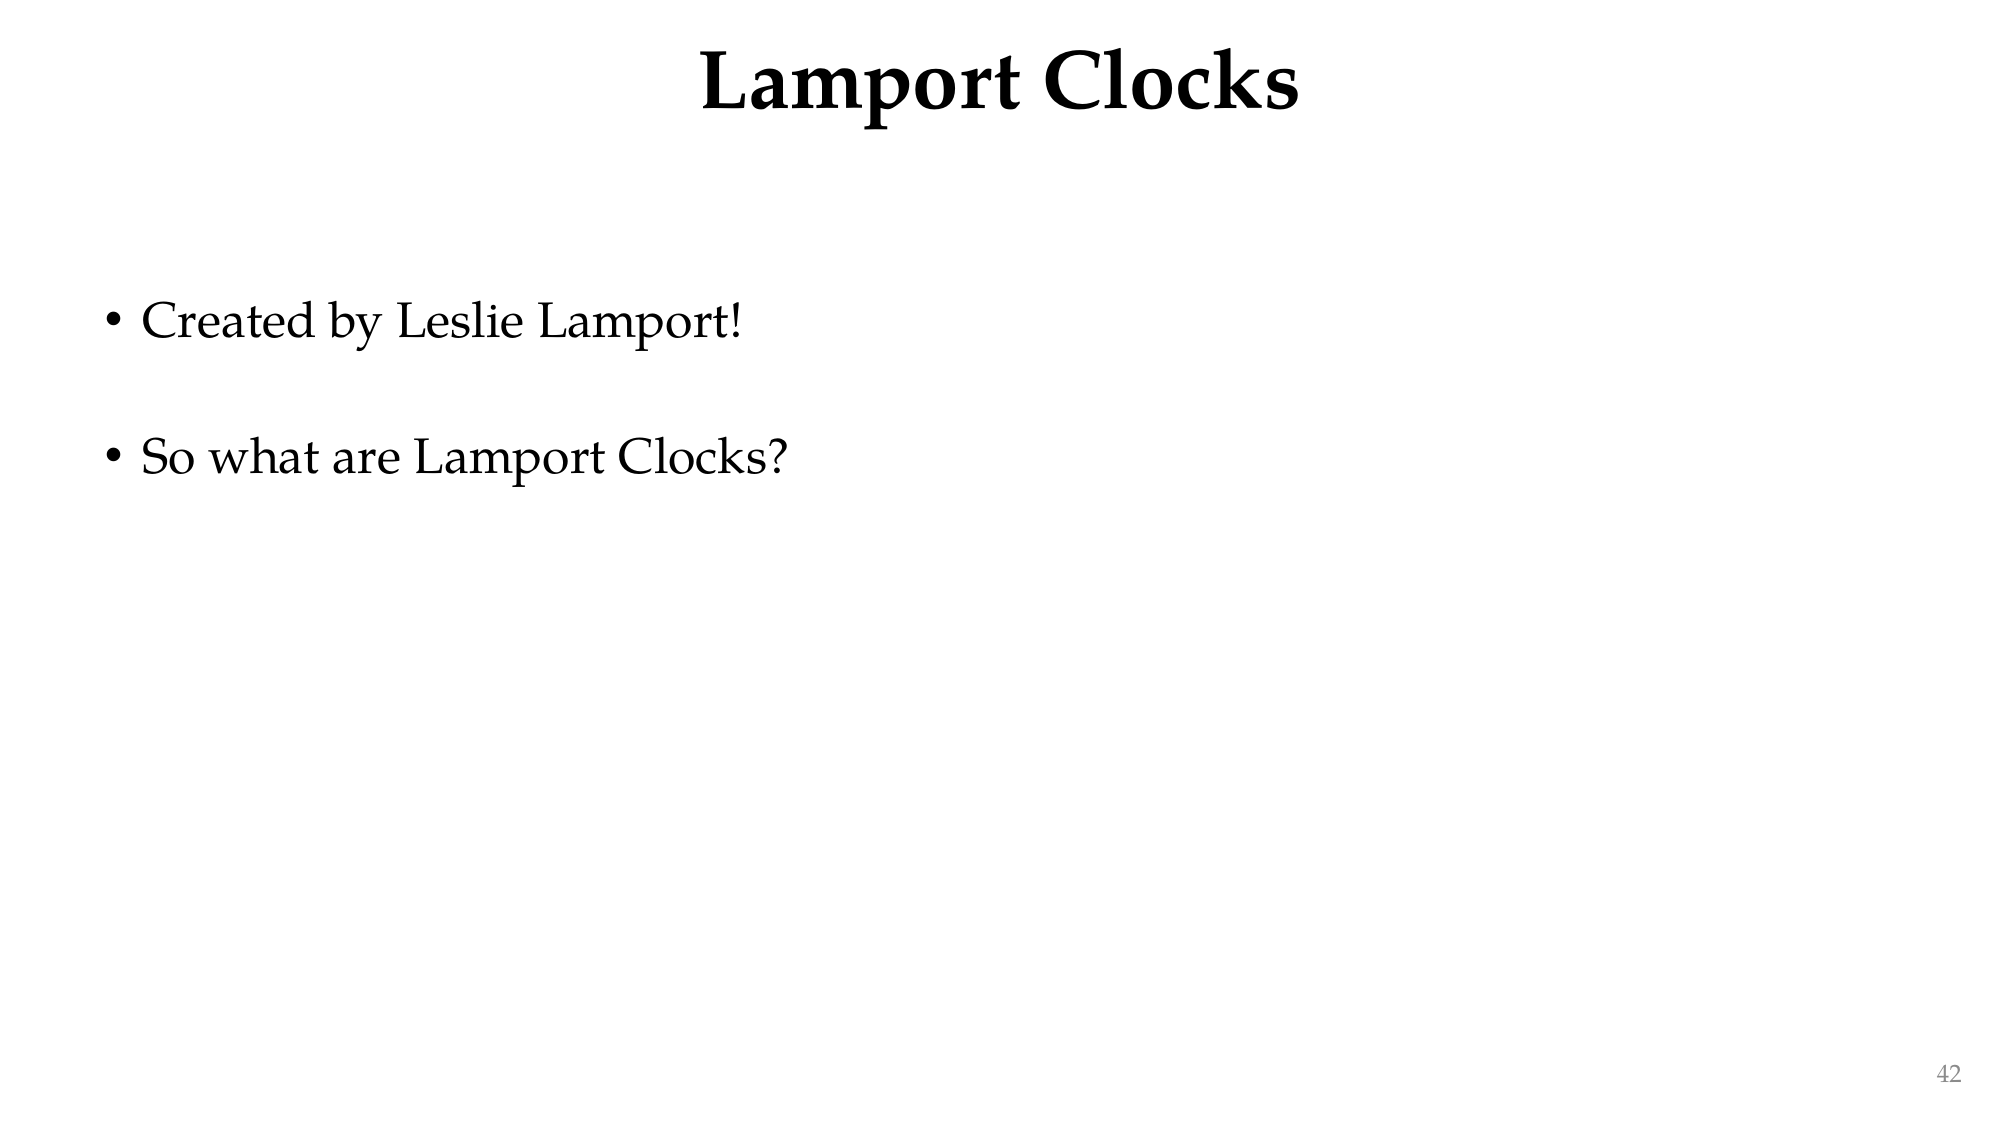

# Lamport Clocks
Created by Leslie Lamport!

So what are Lamport Clocks?

42